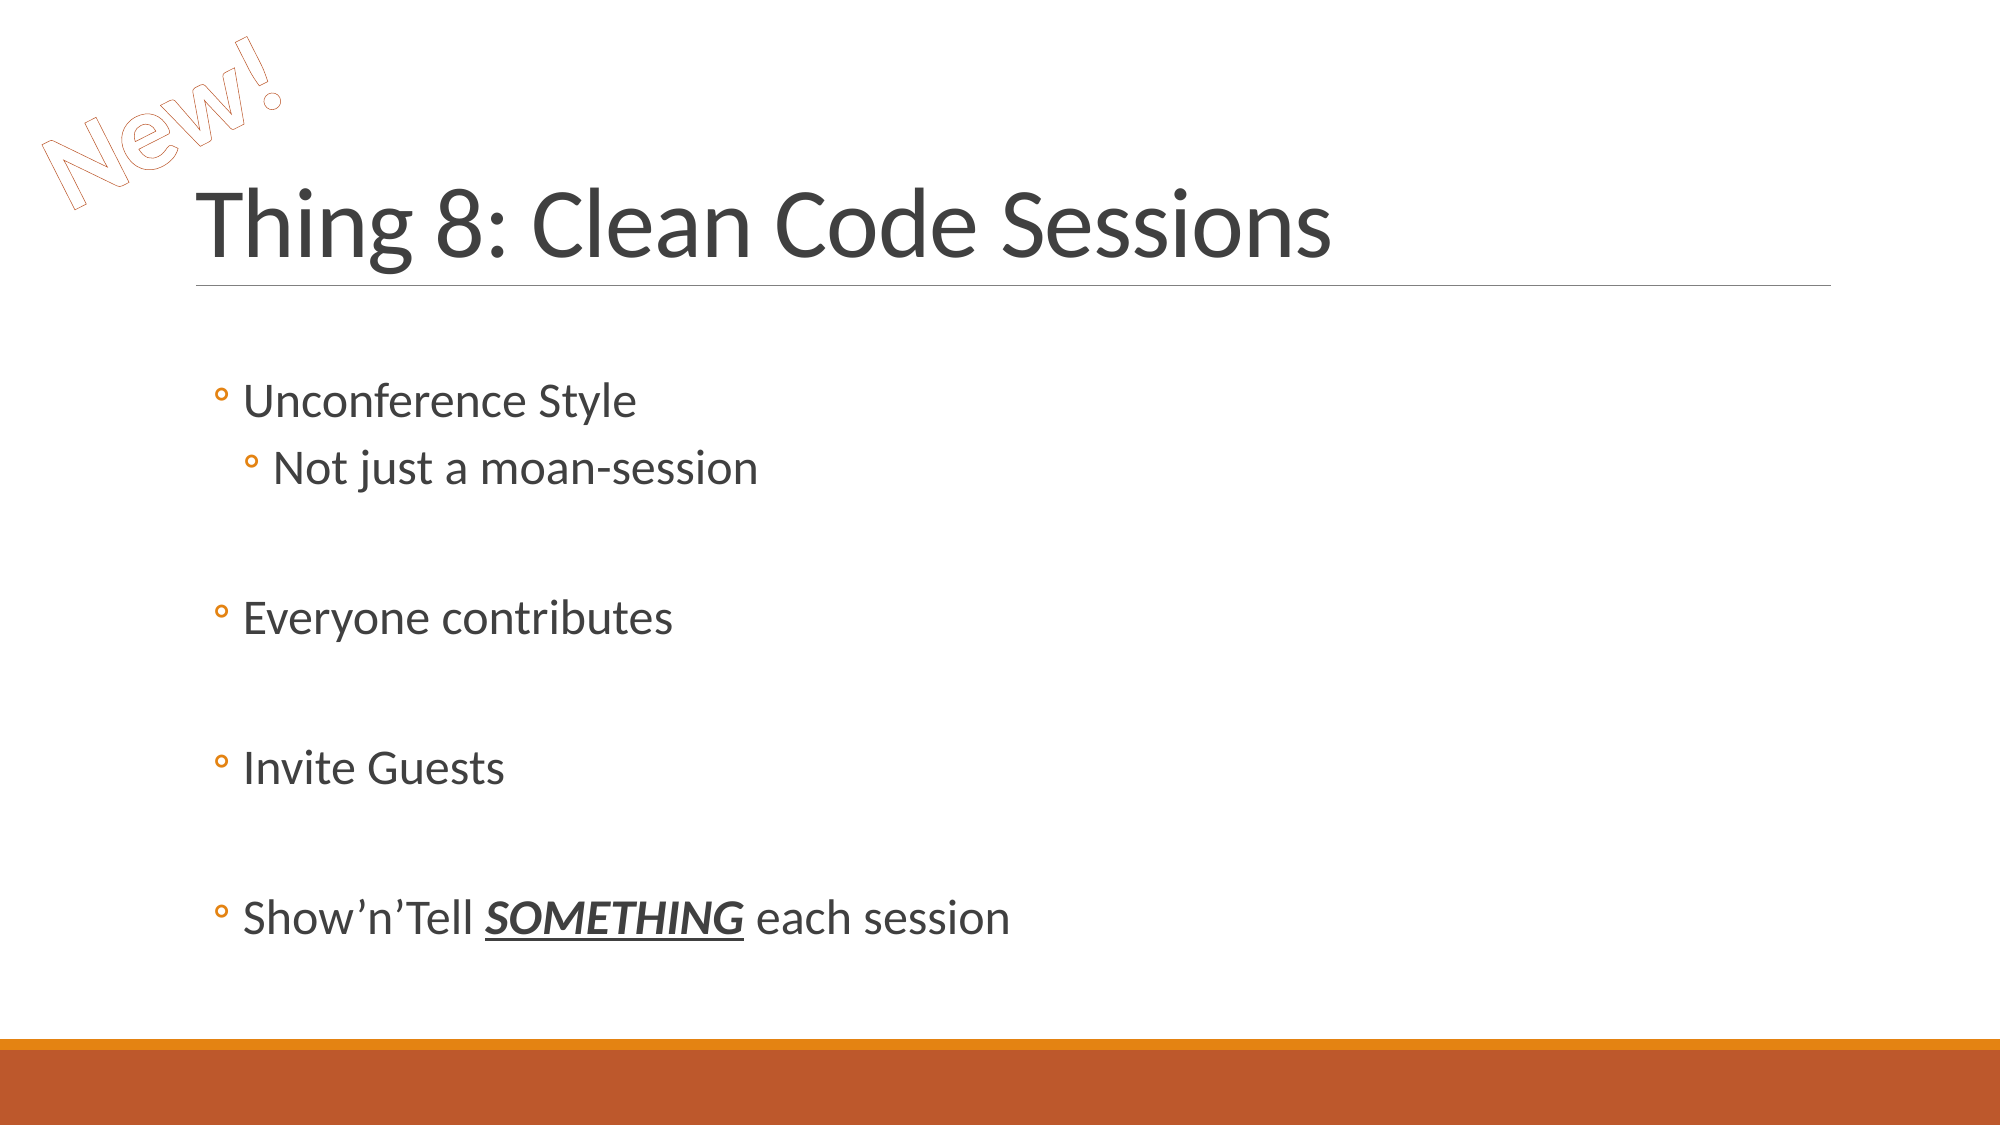

New!
# Thing 8: Clean Code Sessions

Unconference Style
Not just a moan-session

Everyone contributes

Invite Guests

Show’n’Tell SOMETHING each session